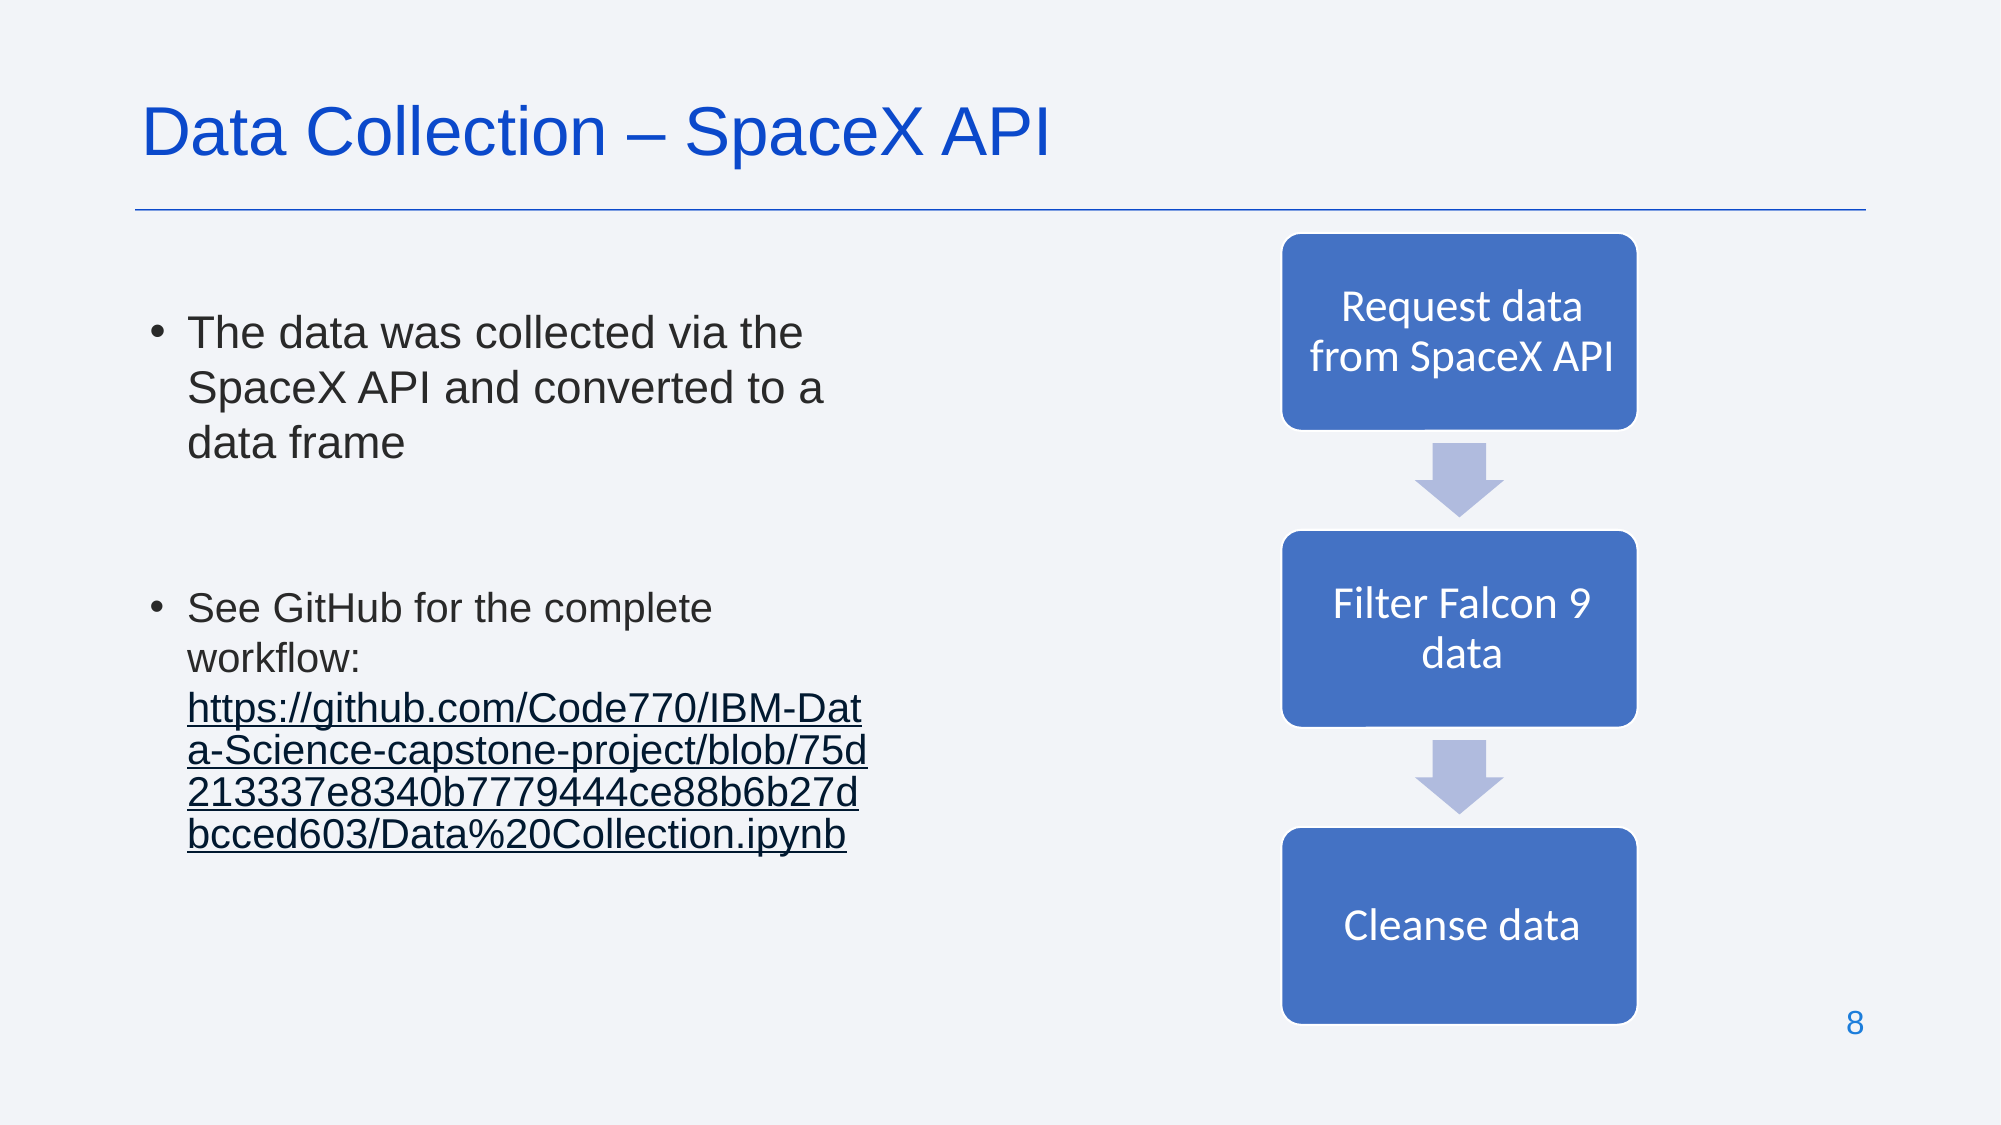

Data Collection – SpaceX API
Request data from SpaceX API

Filter Falcon 9 data

Cleanse data
The data was collected via the SpaceX API and converted to a data frame

See GitHub for the complete workflow: https://github.com/Code770/IBM-Data-Science-capstone-project/blob/75d213337e8340b7779444ce88b6b27dbcced603/Data%20Collection.ipynb

8